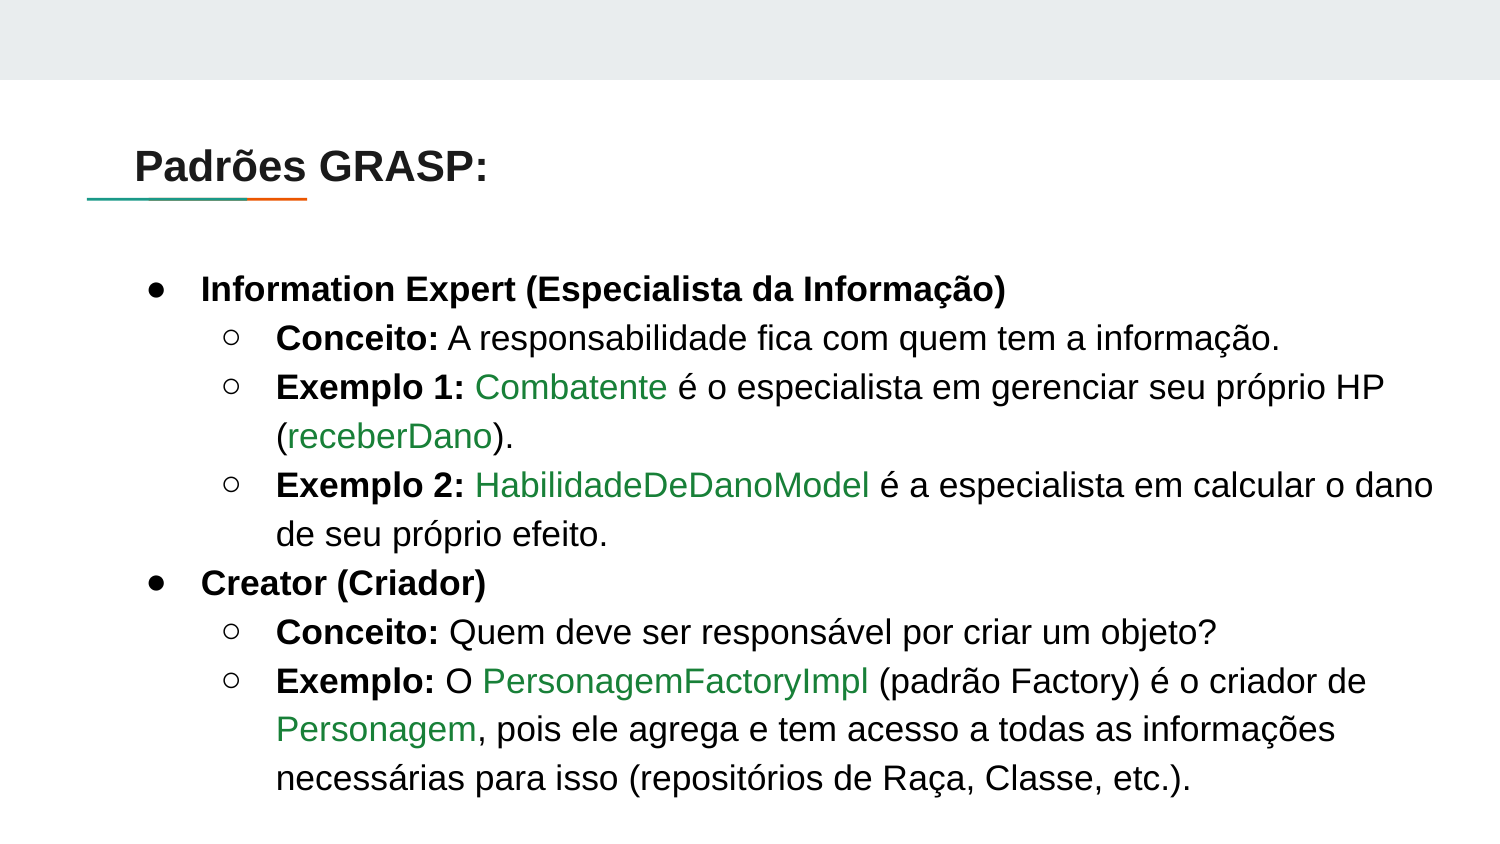

# Padrões GRASP:
Information Expert (Especialista da Informação)
Conceito: A responsabilidade fica com quem tem a informação.
Exemplo 1: Combatente é o especialista em gerenciar seu próprio HP (receberDano).
Exemplo 2: HabilidadeDeDanoModel é a especialista em calcular o dano de seu próprio efeito.
Creator (Criador)
Conceito: Quem deve ser responsável por criar um objeto?
Exemplo: O PersonagemFactoryImpl (padrão Factory) é o criador de Personagem, pois ele agrega e tem acesso a todas as informações necessárias para isso (repositórios de Raça, Classe, etc.).